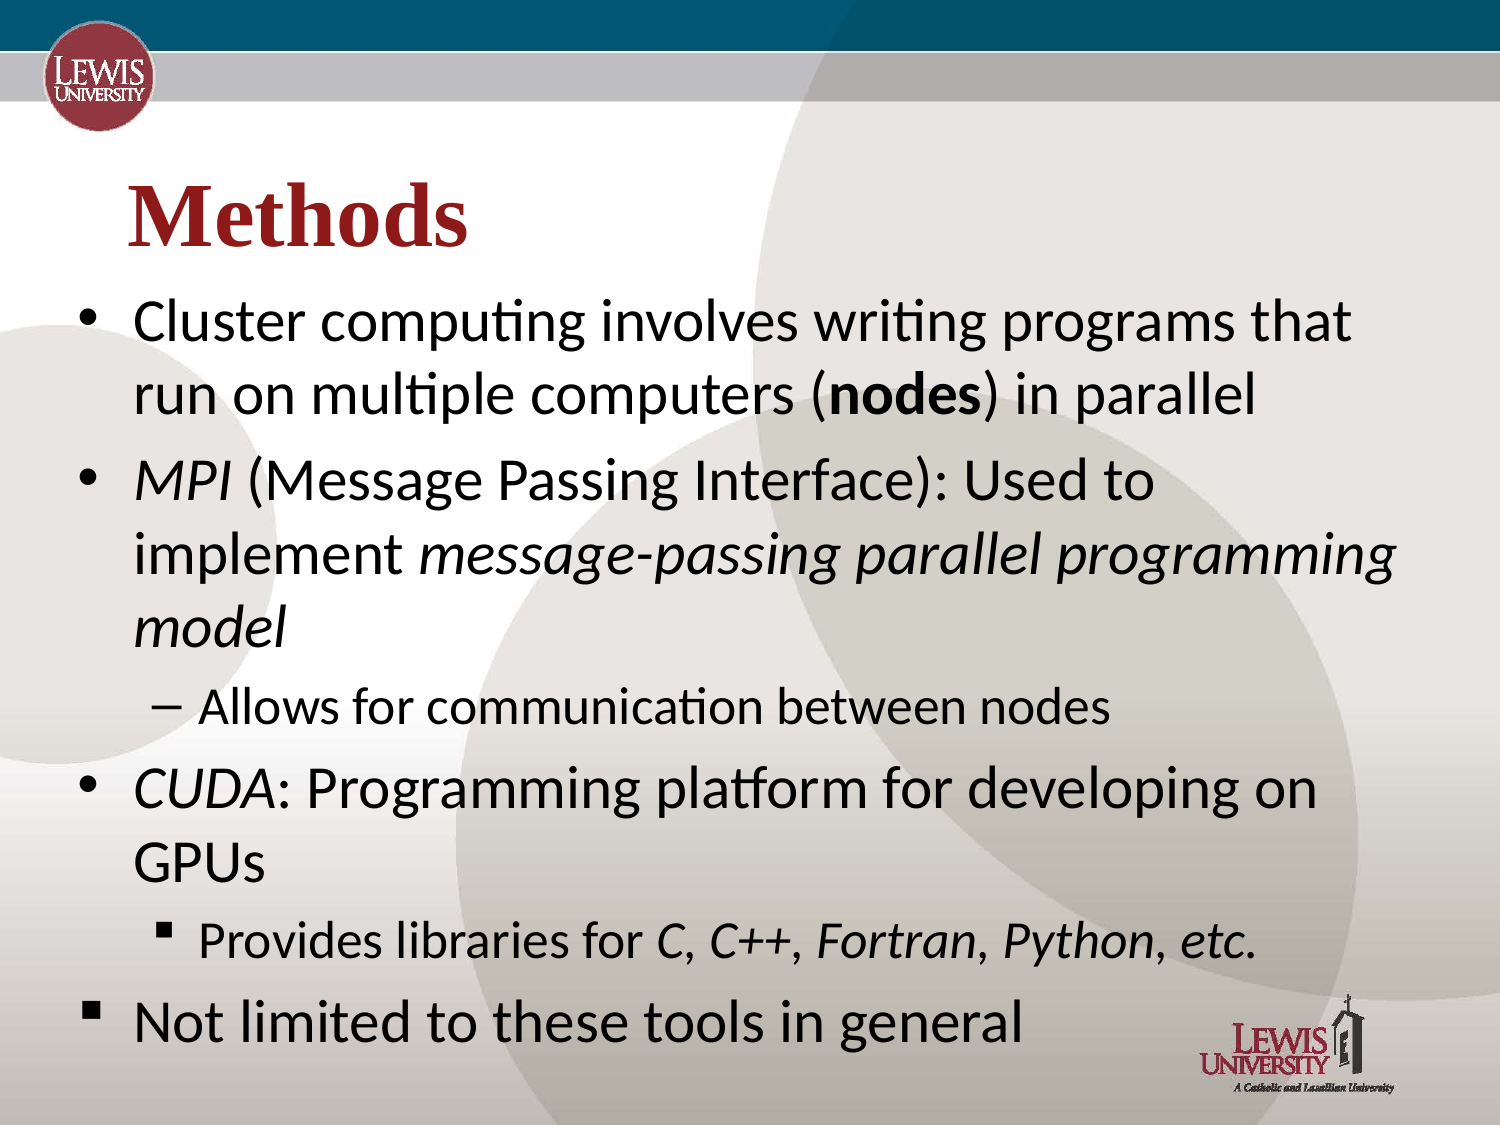

# Methods
Cluster computing involves writing programs that run on multiple computers (nodes) in parallel
MPI (Message Passing Interface): Used to implement message-passing parallel programming model
Allows for communication between nodes
CUDA: Programming platform for developing on GPUs
Provides libraries for C, C++, Fortran, Python, etc.
Not limited to these tools in general